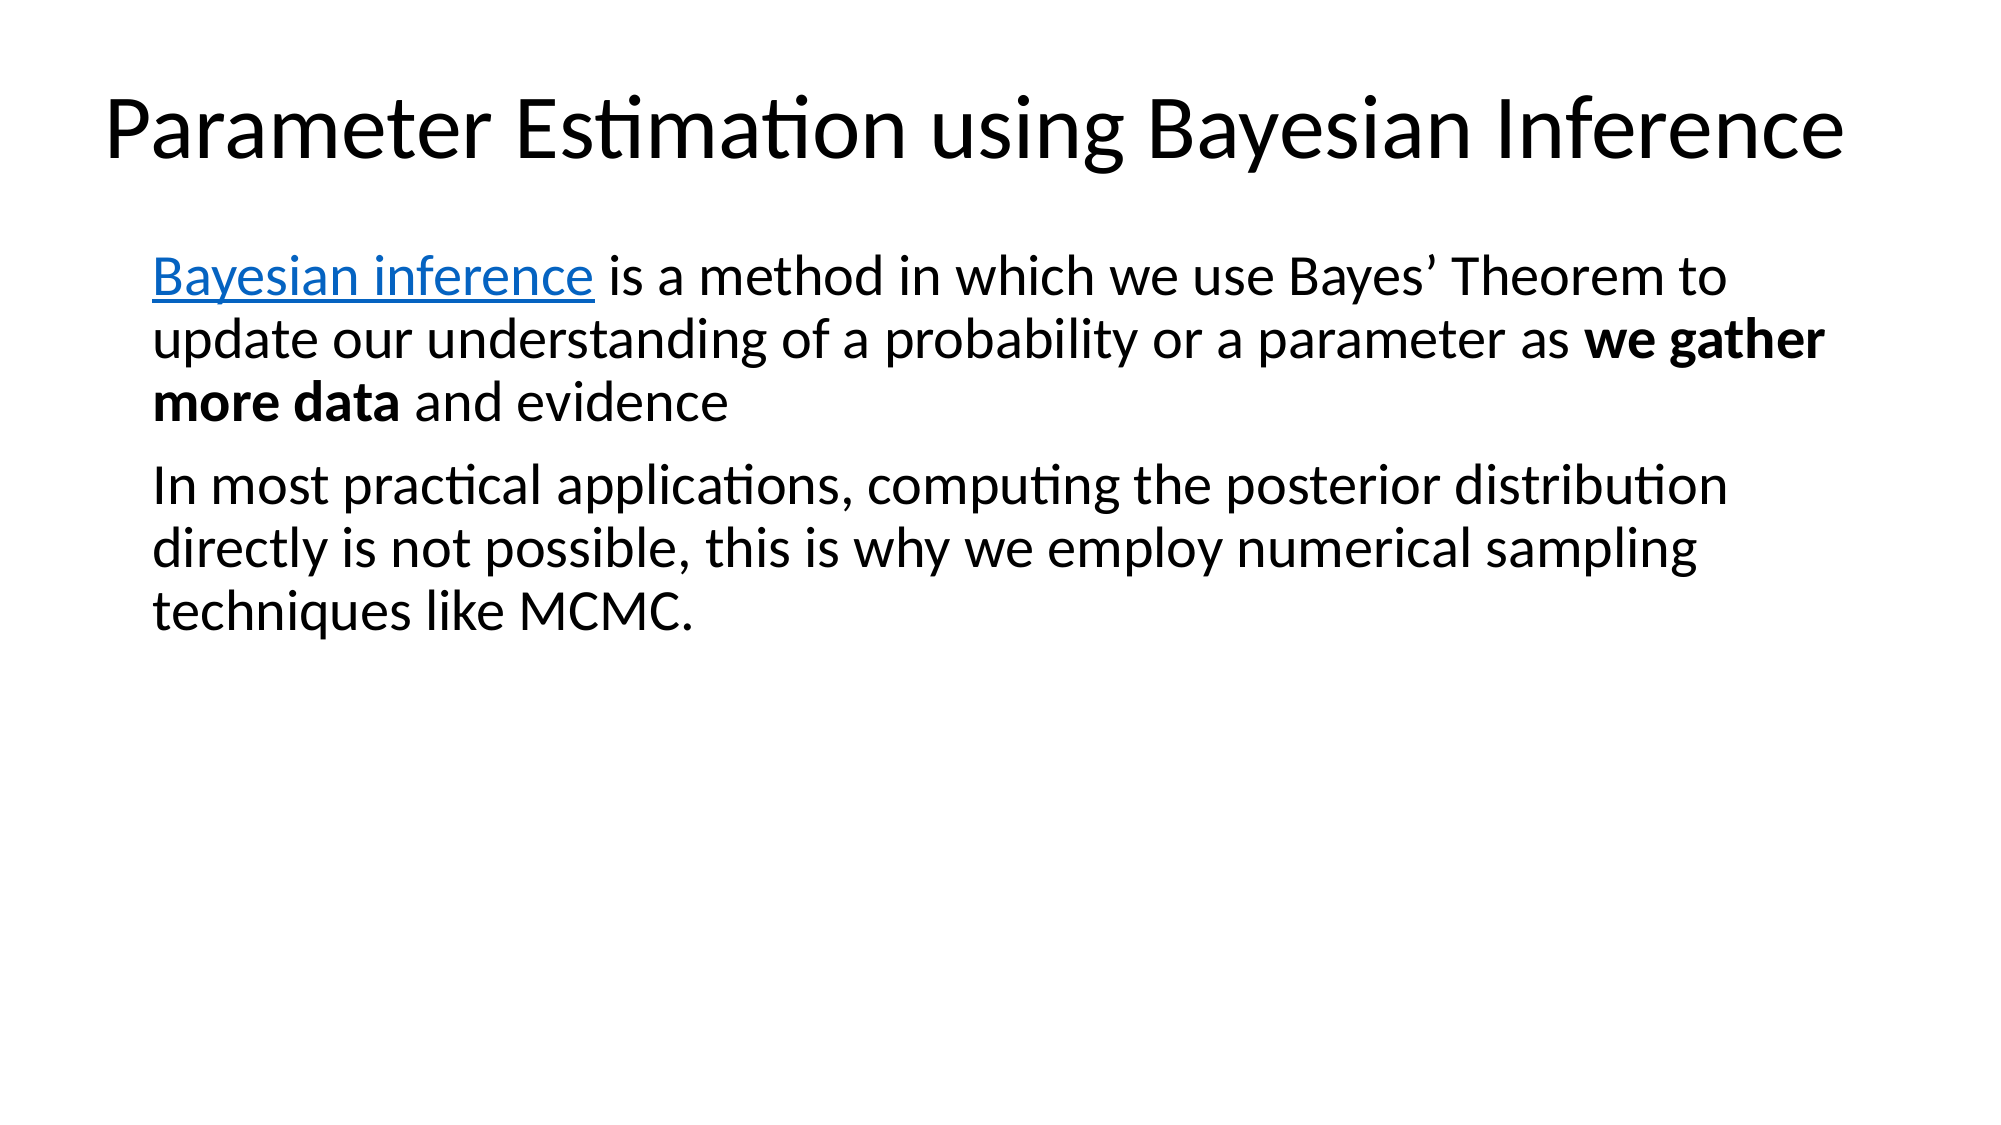

# Parameter Estimation using Bayesian Inference
Bayesian inference is a method in which we use Bayes’ Theorem to update our understanding of a probability or a parameter as we gather more data and evidence
In most practical applications, computing the posterior distribution directly is not possible, this is why we employ numerical sampling techniques like MCMC.